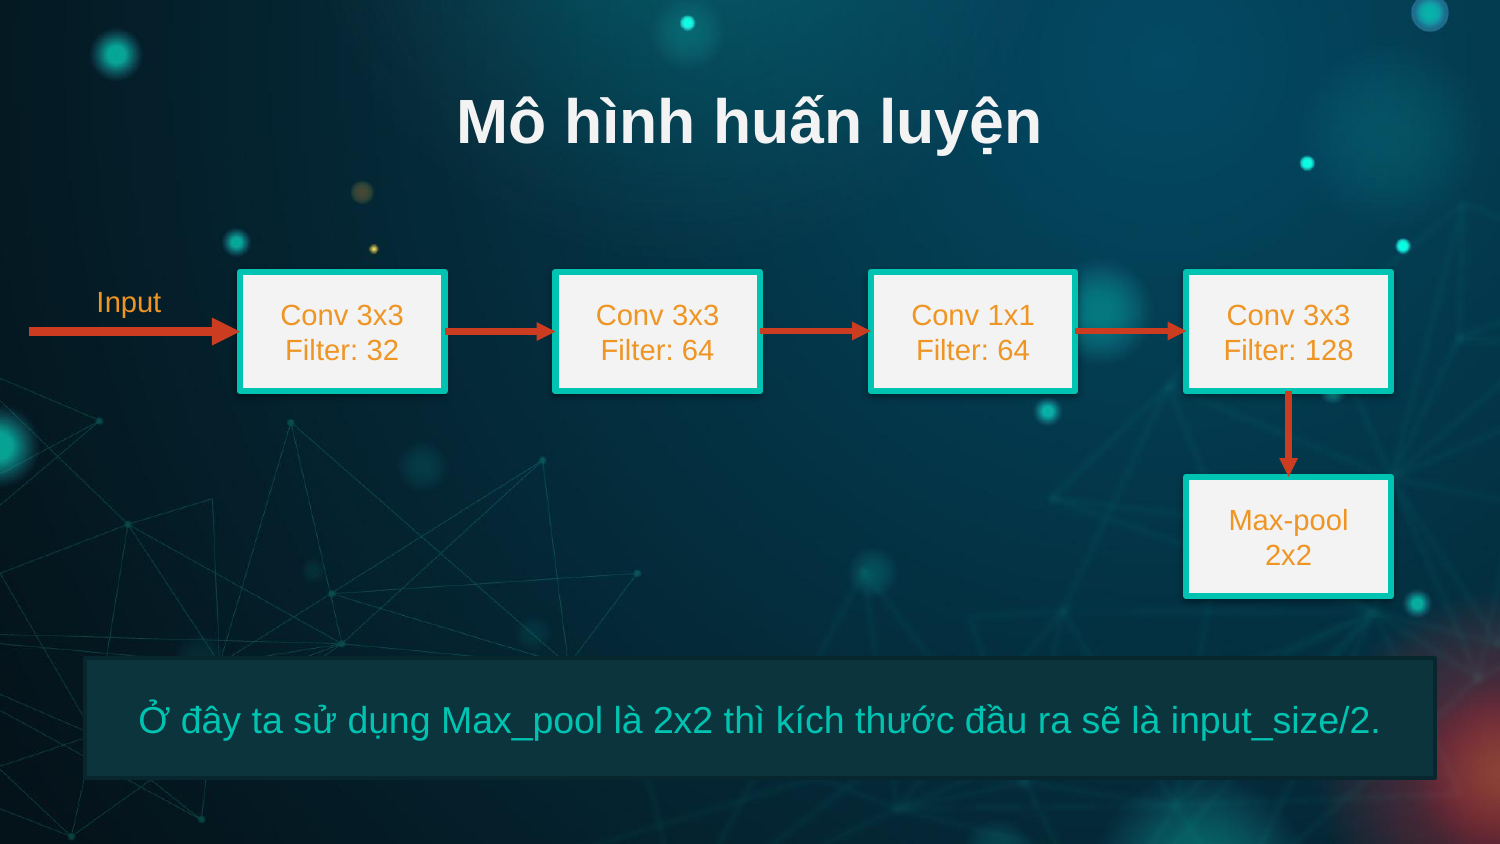

# Mô hình huấn luyện
Conv 1x1
Filter: 64
Conv 3x3
Filter: 128
Conv 3x3
Filter: 32
Conv 3x3
Filter: 64
Input
Max-pool 2x2
Ở đây ta sử dụng Max_pool là 2x2 thì kích thước đầu ra sẽ là input_size/2.